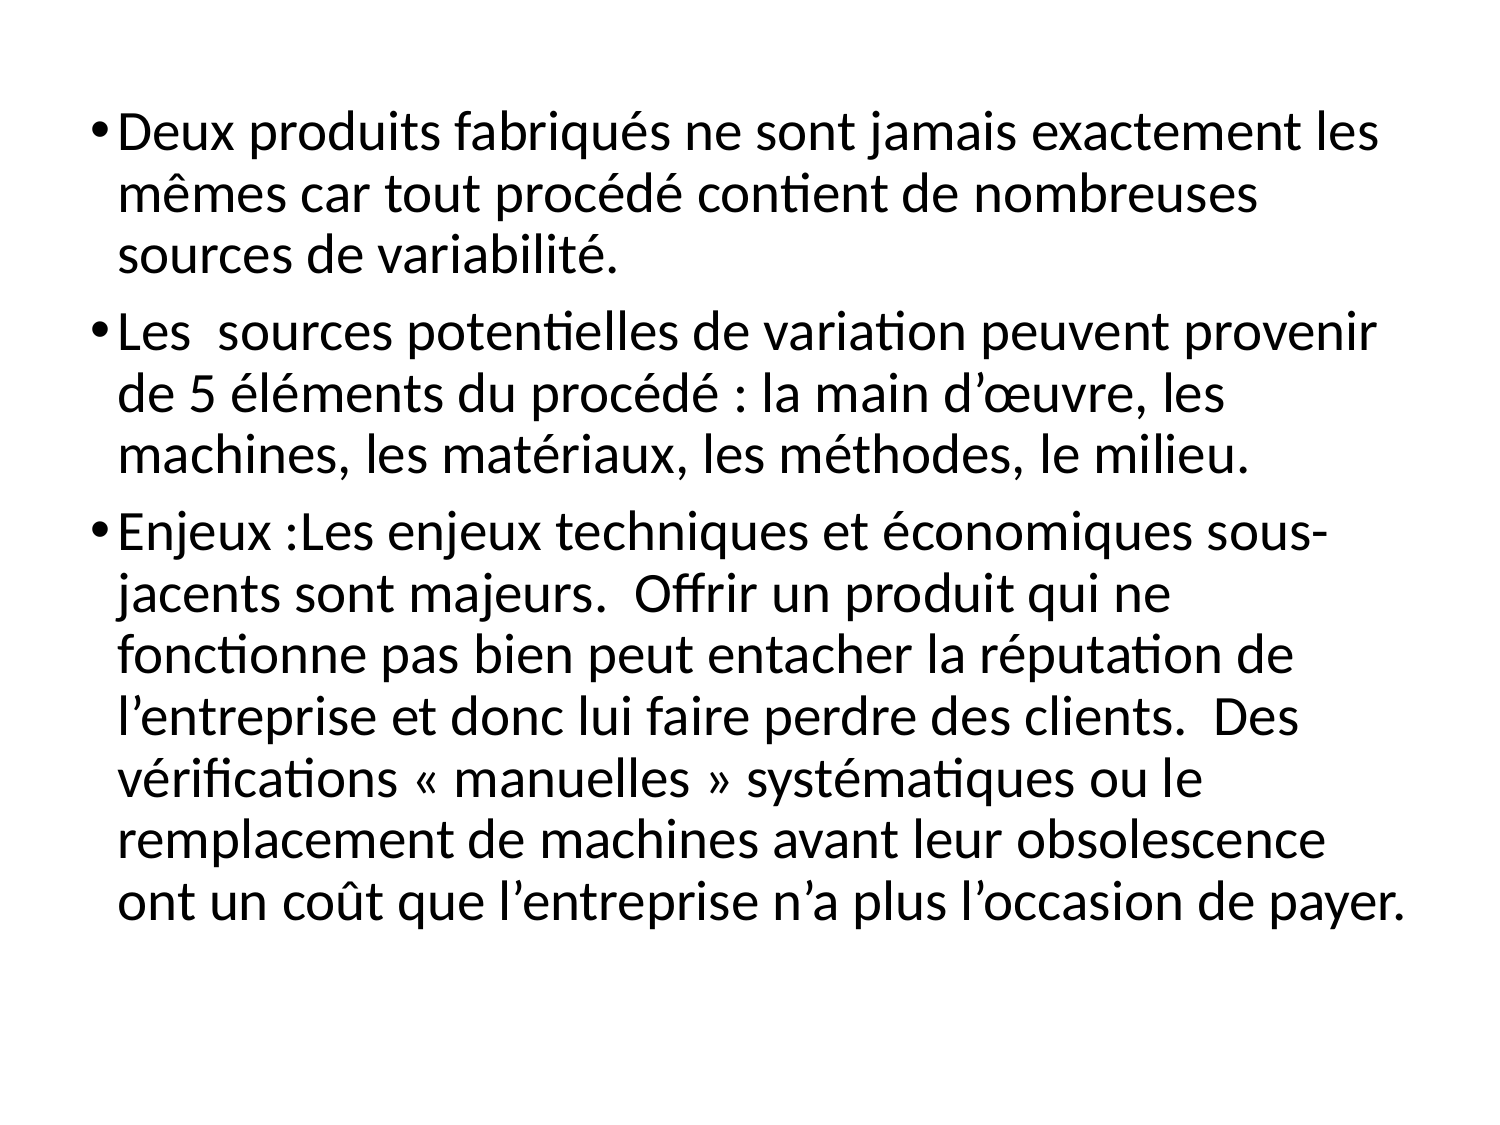

Deux produits fabriqués ne sont jamais exactement les mêmes car tout procédé contient de nombreuses sources de variabilité.
Les  sources potentielles de variation peuvent provenir de 5 éléments du procédé : la main d’œuvre, les machines, les matériaux, les méthodes, le milieu.
Enjeux :Les enjeux techniques et économiques sous-jacents sont majeurs.  Offrir un produit qui ne fonctionne pas bien peut entacher la réputation de l’entreprise et donc lui faire perdre des clients.  Des vérifications « manuelles » systématiques ou le remplacement de machines avant leur obsolescence ont un coût que l’entreprise n’a plus l’occasion de payer.